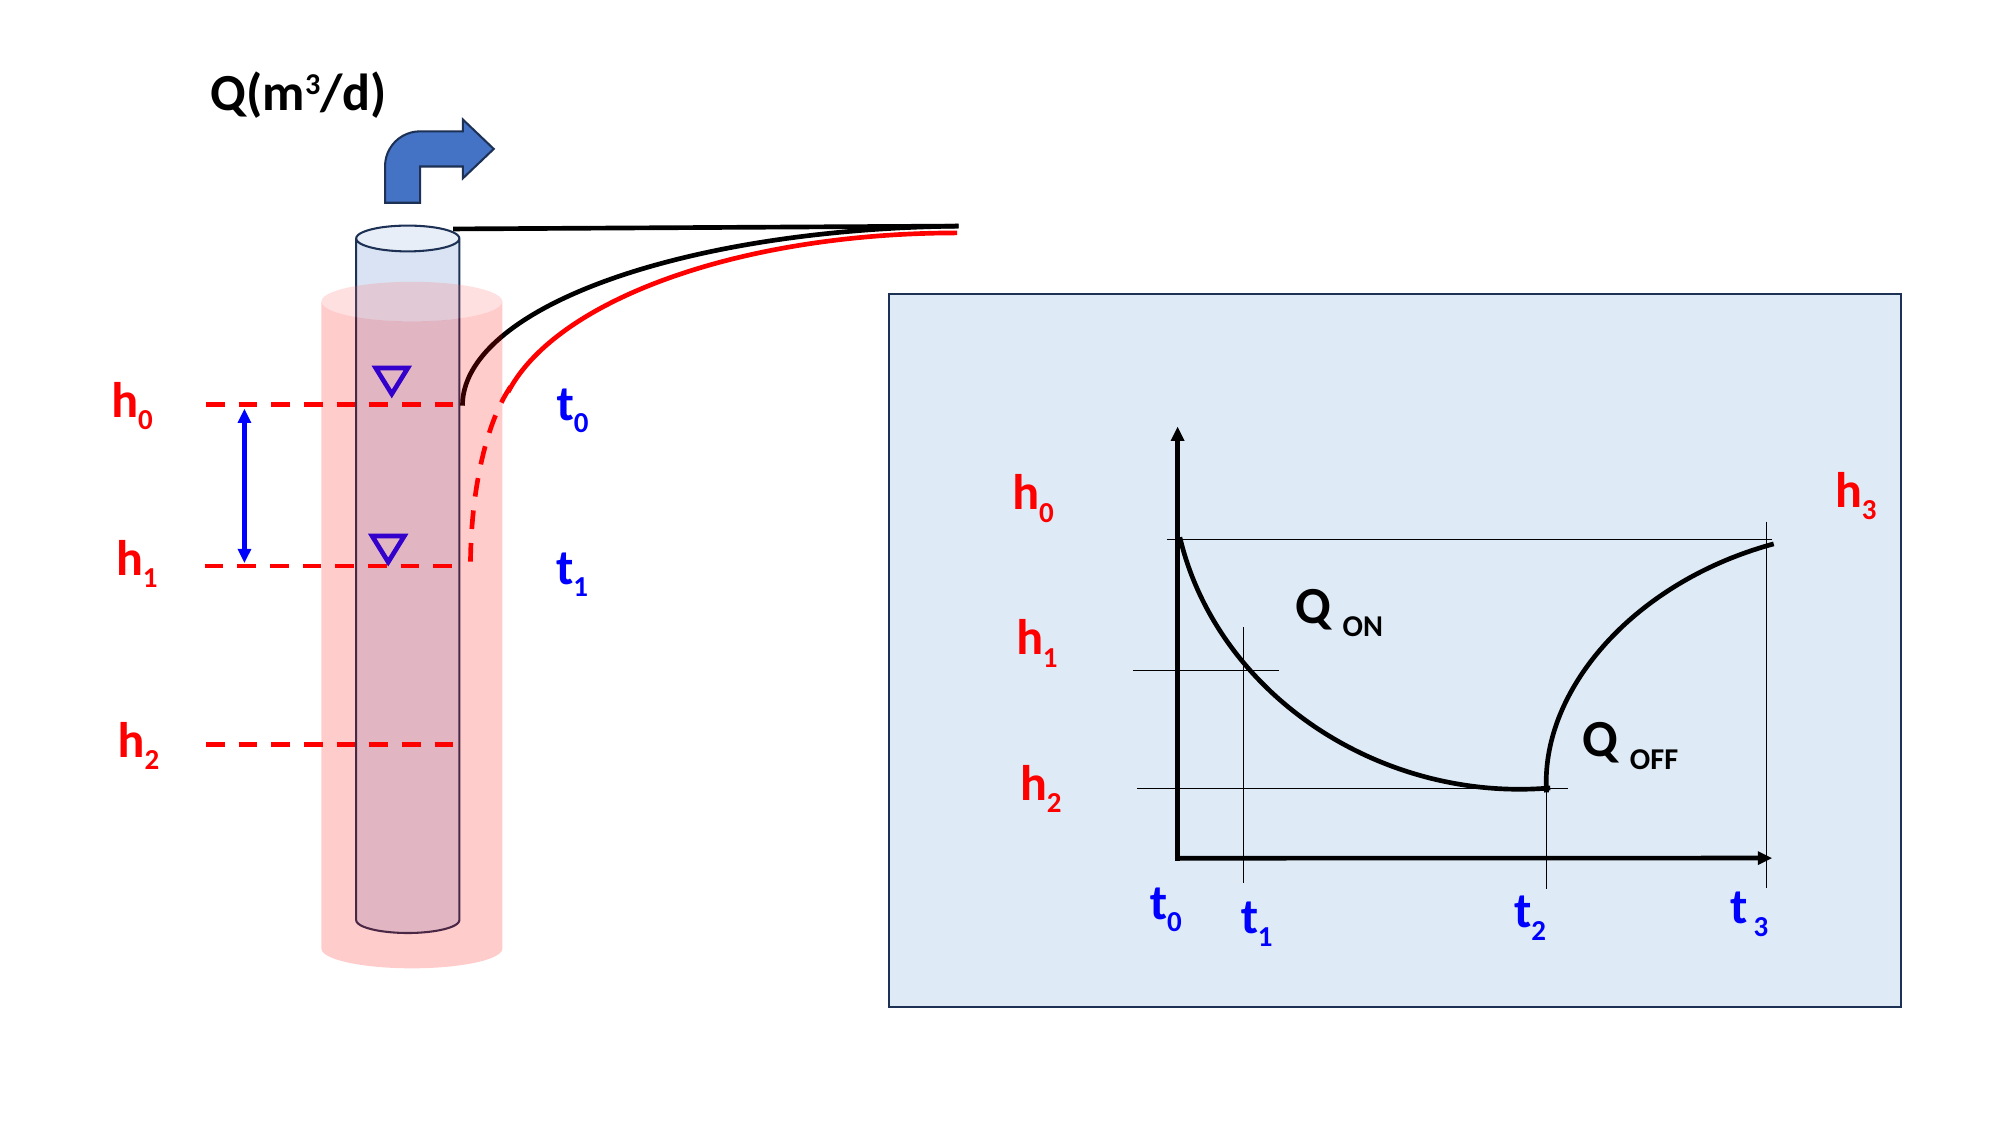

Q(m3/d)

t0

t1

h0

Q ON
h1
Q OFF
h2
t0
t 3
t2
t1
h0
h3
h1
h2